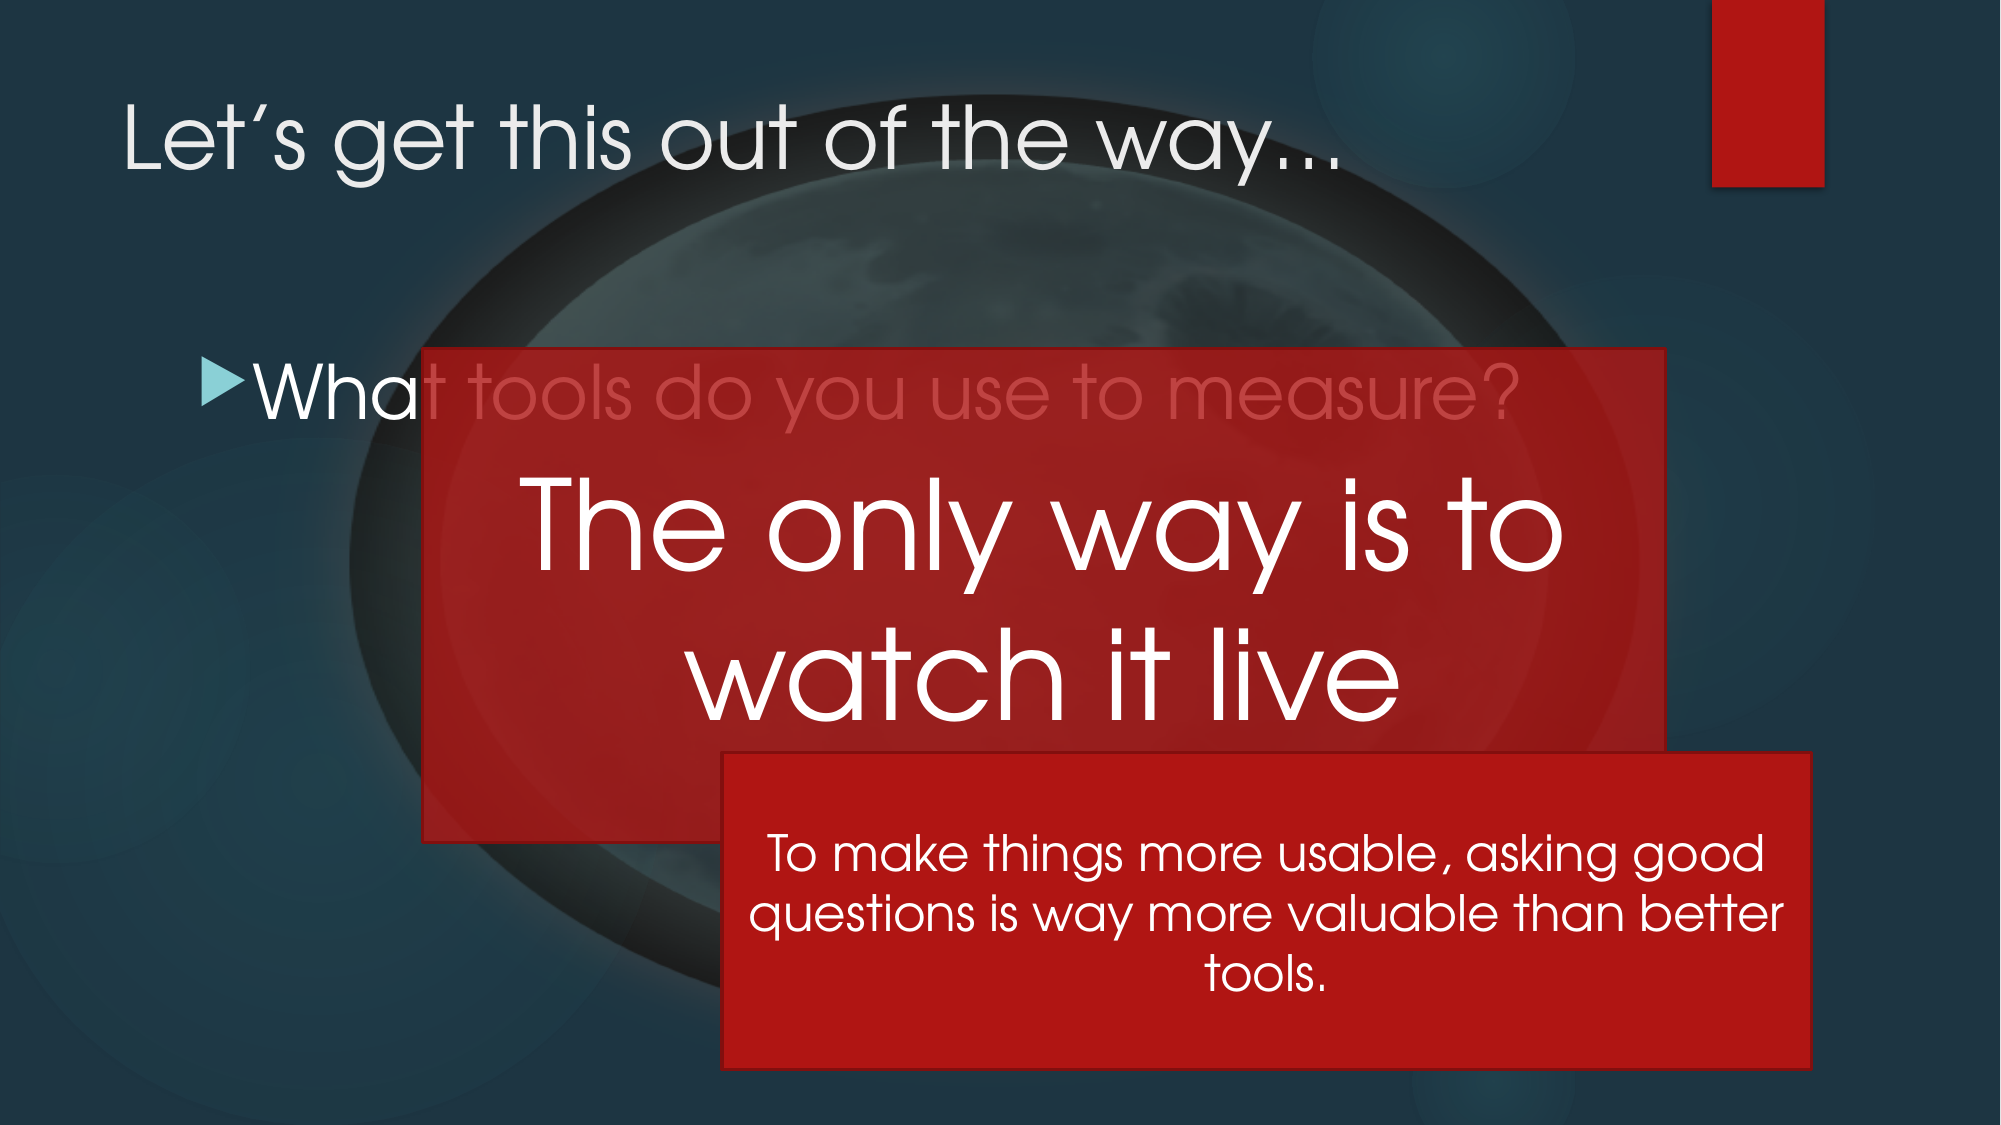

# Let’s get this out of the way…
What tools do you use to measure?
The only way is to watch it live
To make things more usable, asking good questions is way more valuable than better tools.